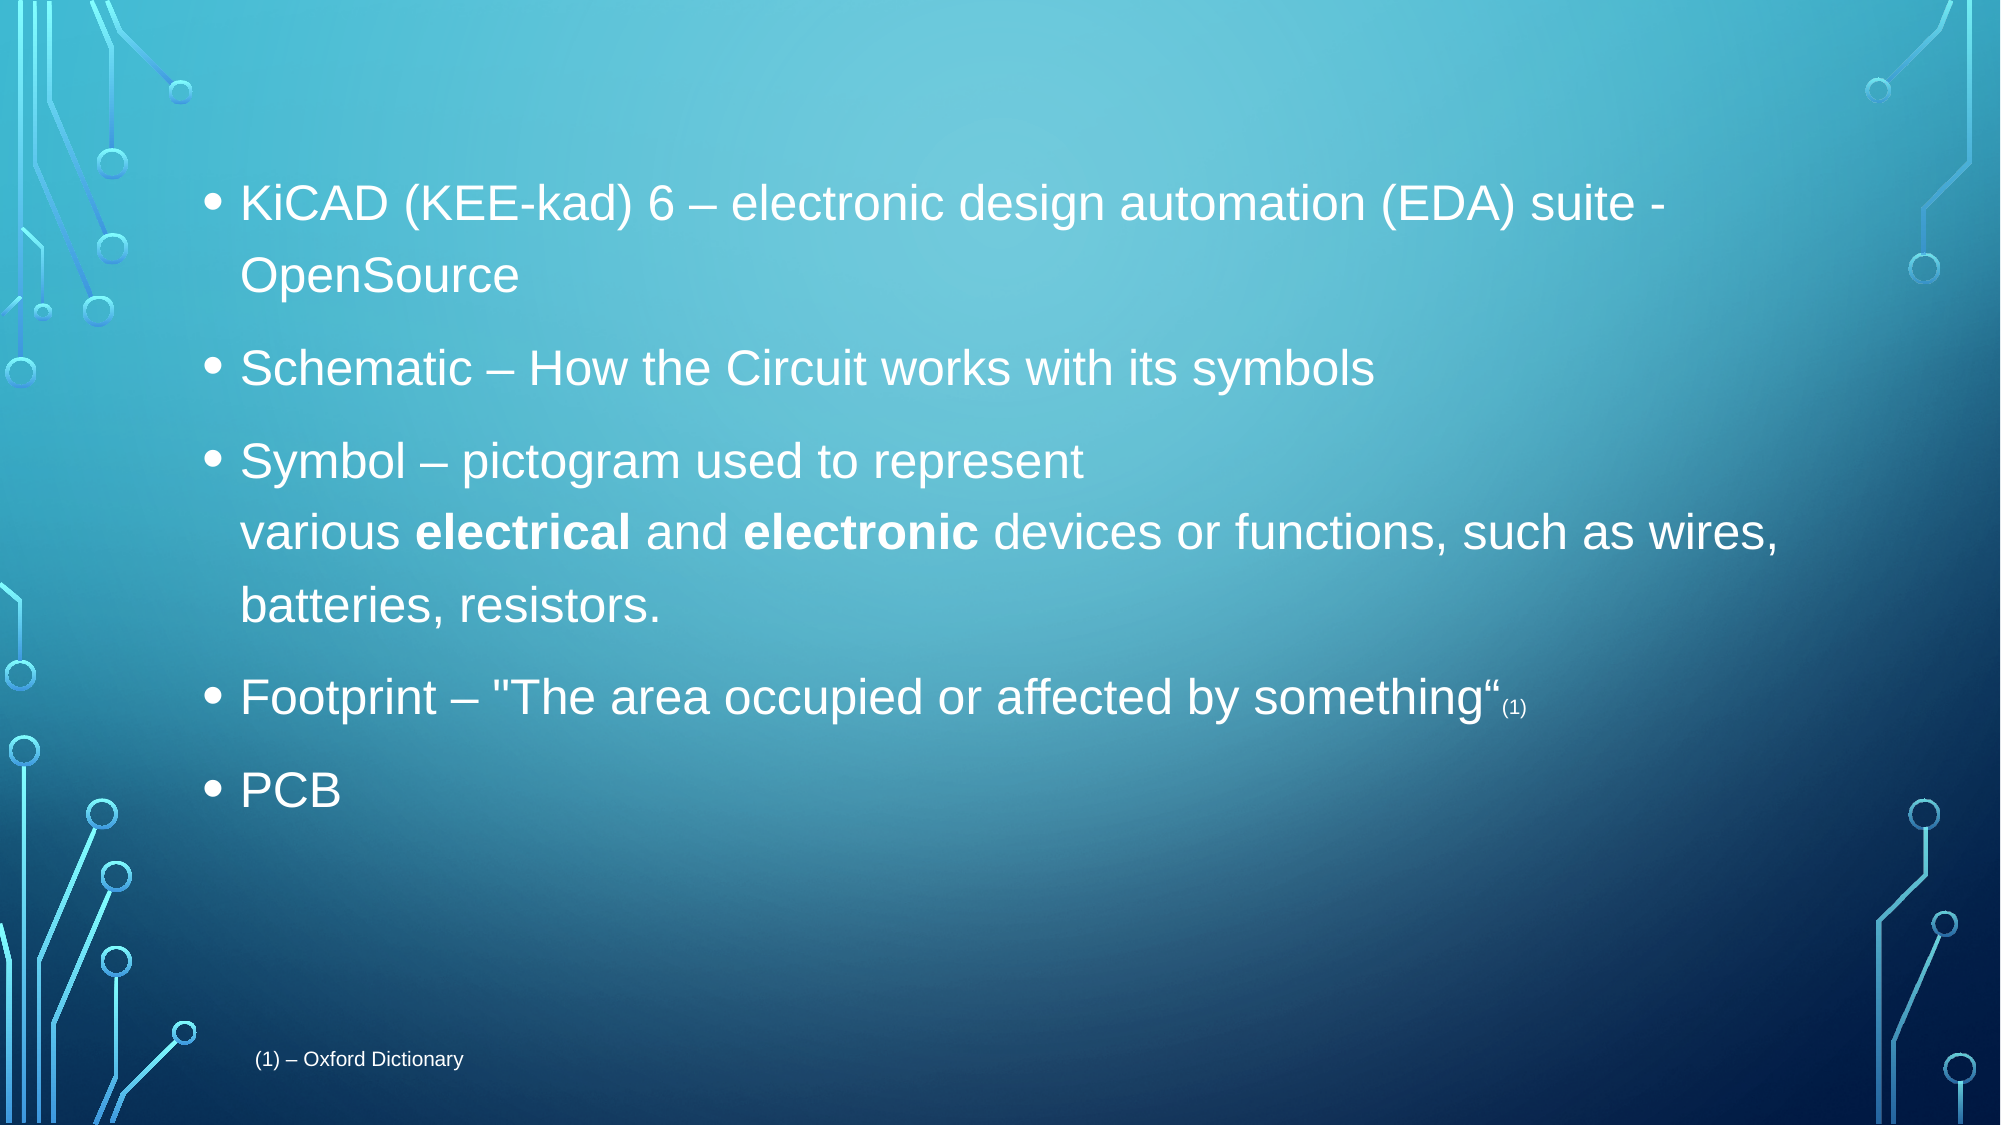

KiCAD (KEE-kad) 6 – electronic design automation (EDA) suite - OpenSource
Schematic – How the Circuit works with its symbols
Symbol – pictogram used to represent various electrical and electronic devices or functions, such as wires, batteries, resistors.
Footprint – "The area occupied or affected by something“(1)
PCB
(1) – Oxford Dictionary